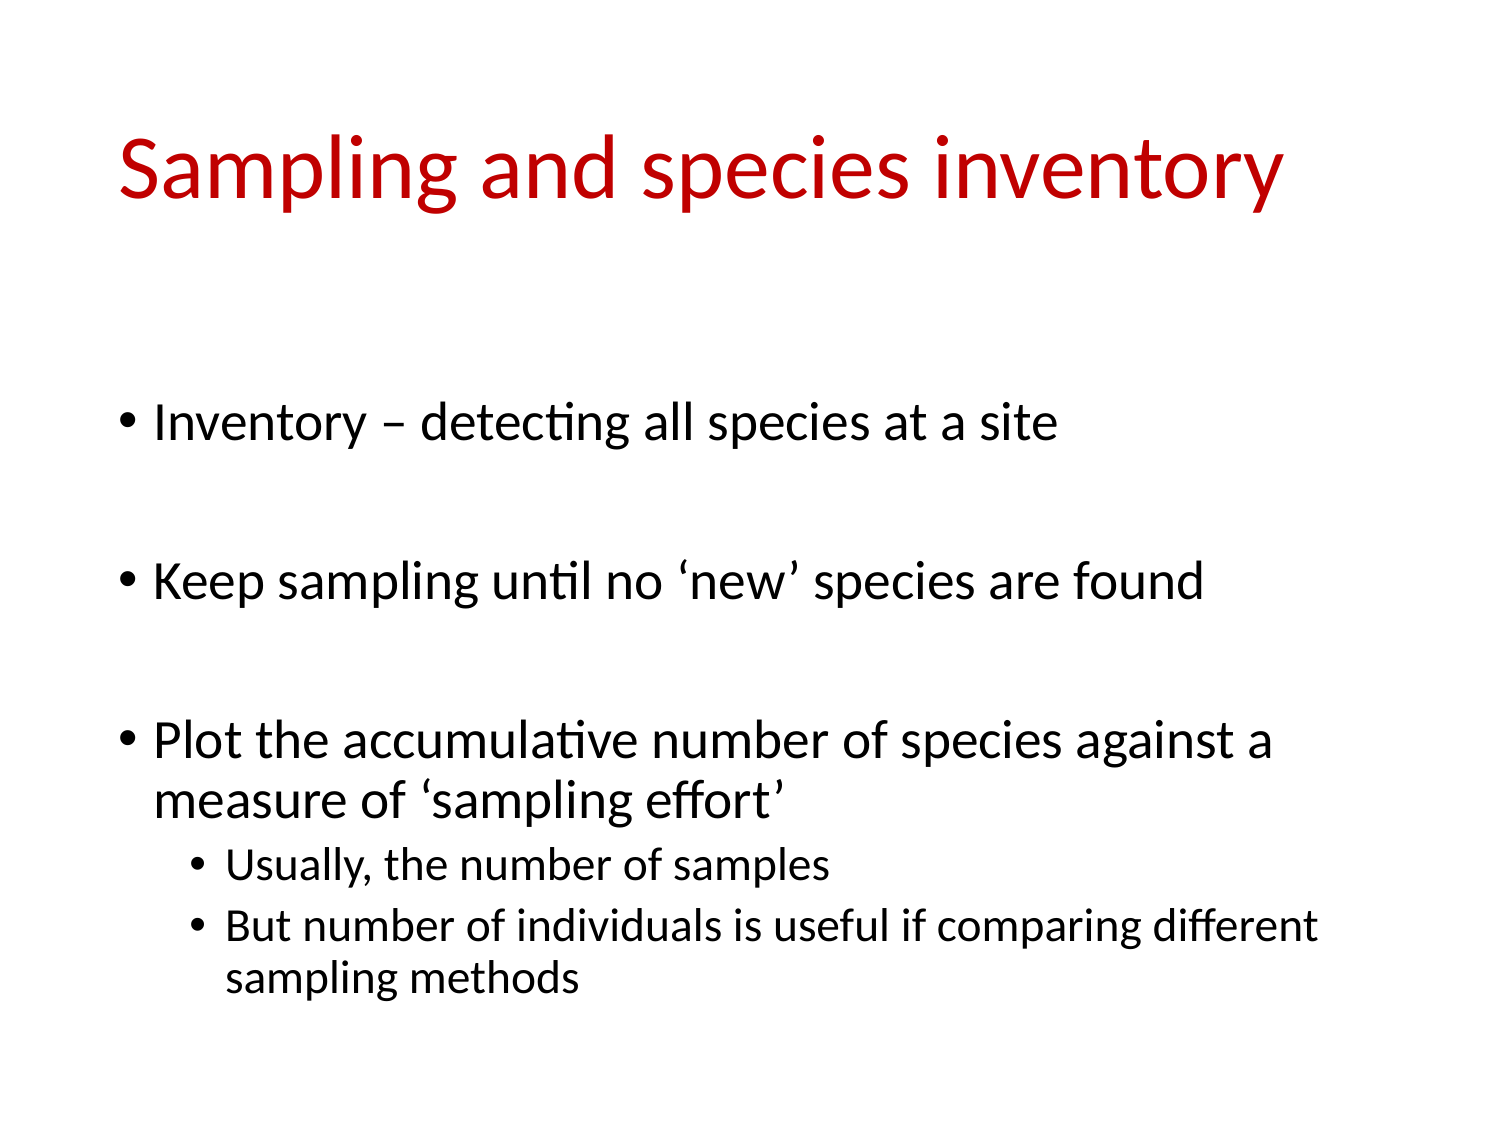

# Sampling and species inventory

Inventory – detecting all species at a site

Keep sampling until no ‘new’ species are found

Plot the accumulative number of species against a measure of ‘sampling effort’
Usually, the number of samples
But number of individuals is useful if comparing different sampling methods